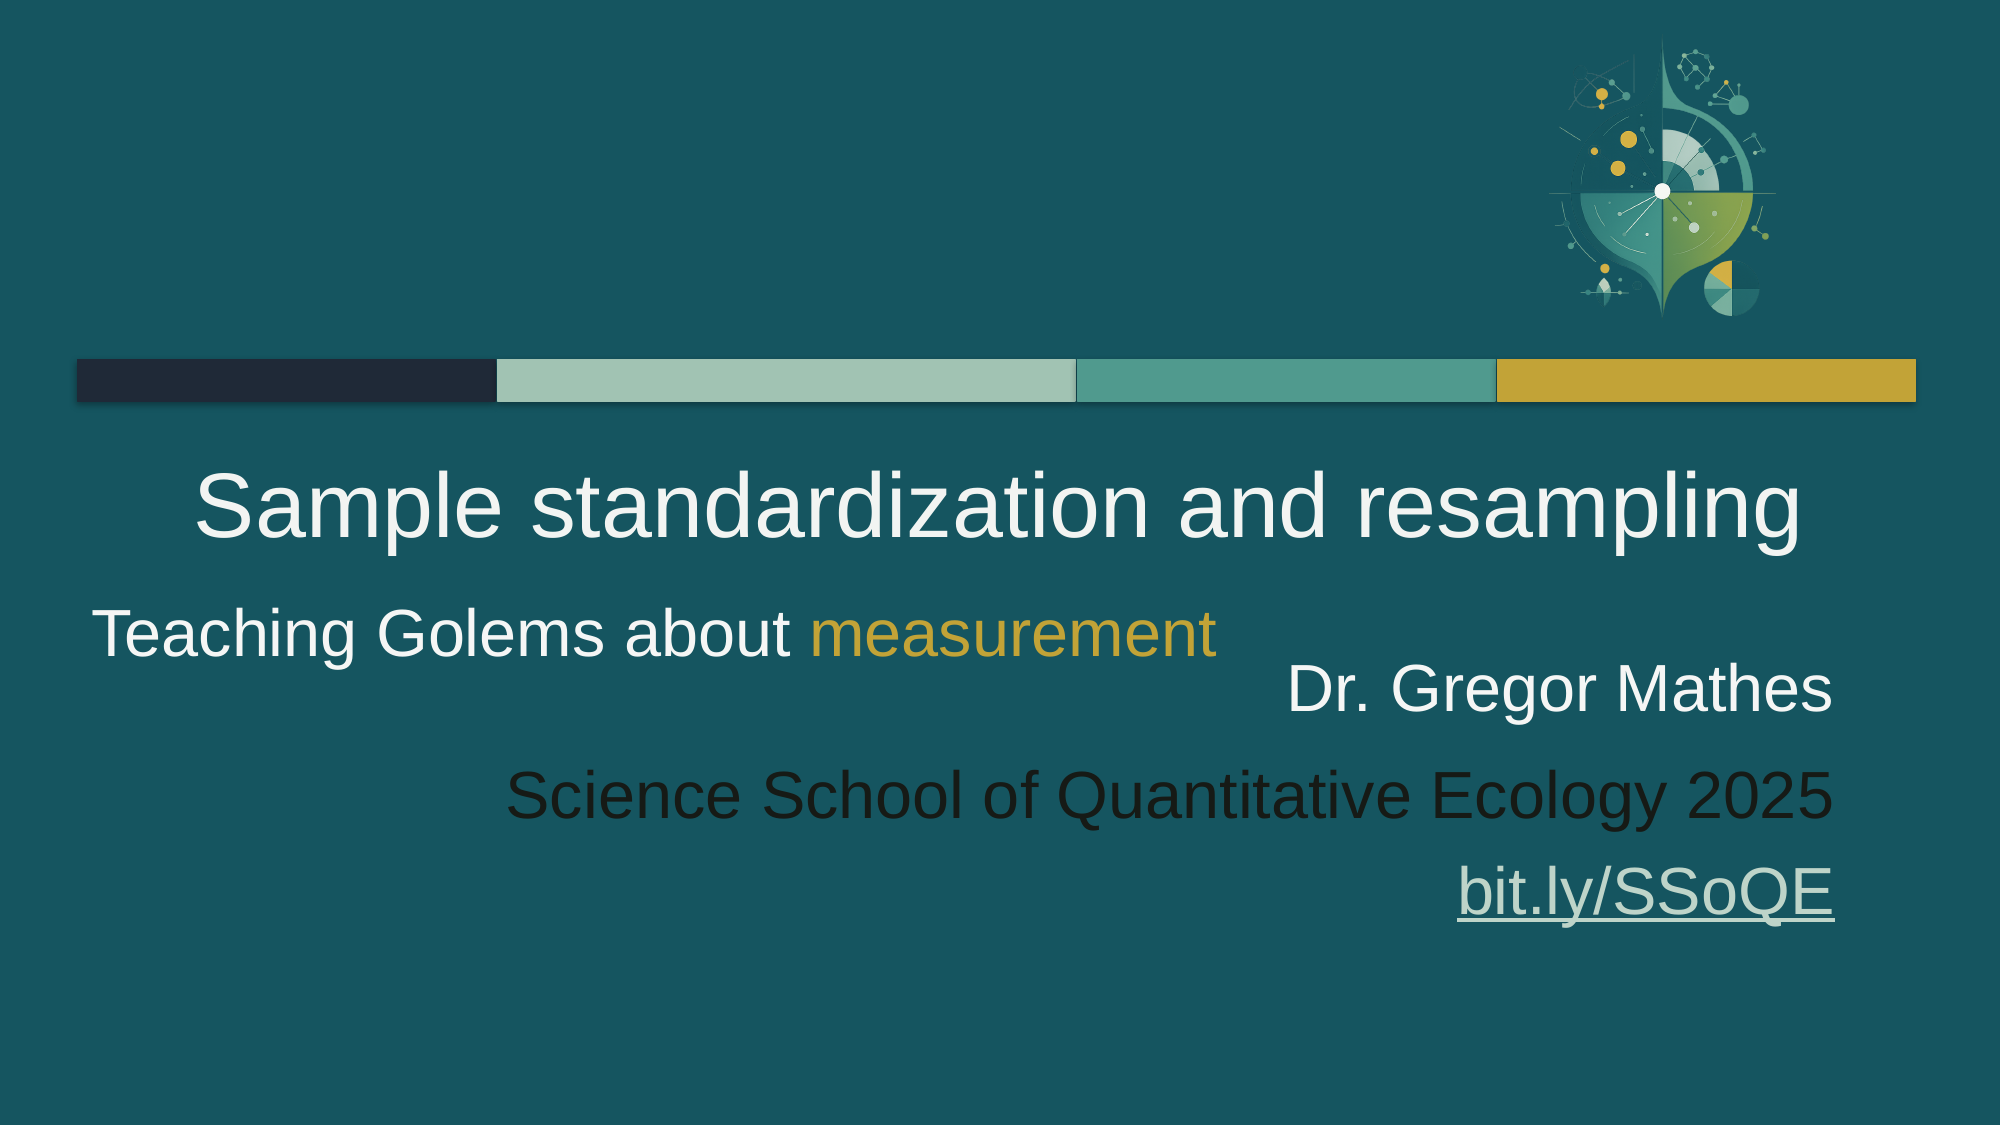

# Sample standardization and resampling
Teaching Golems about measurement
Dr. Gregor Mathes